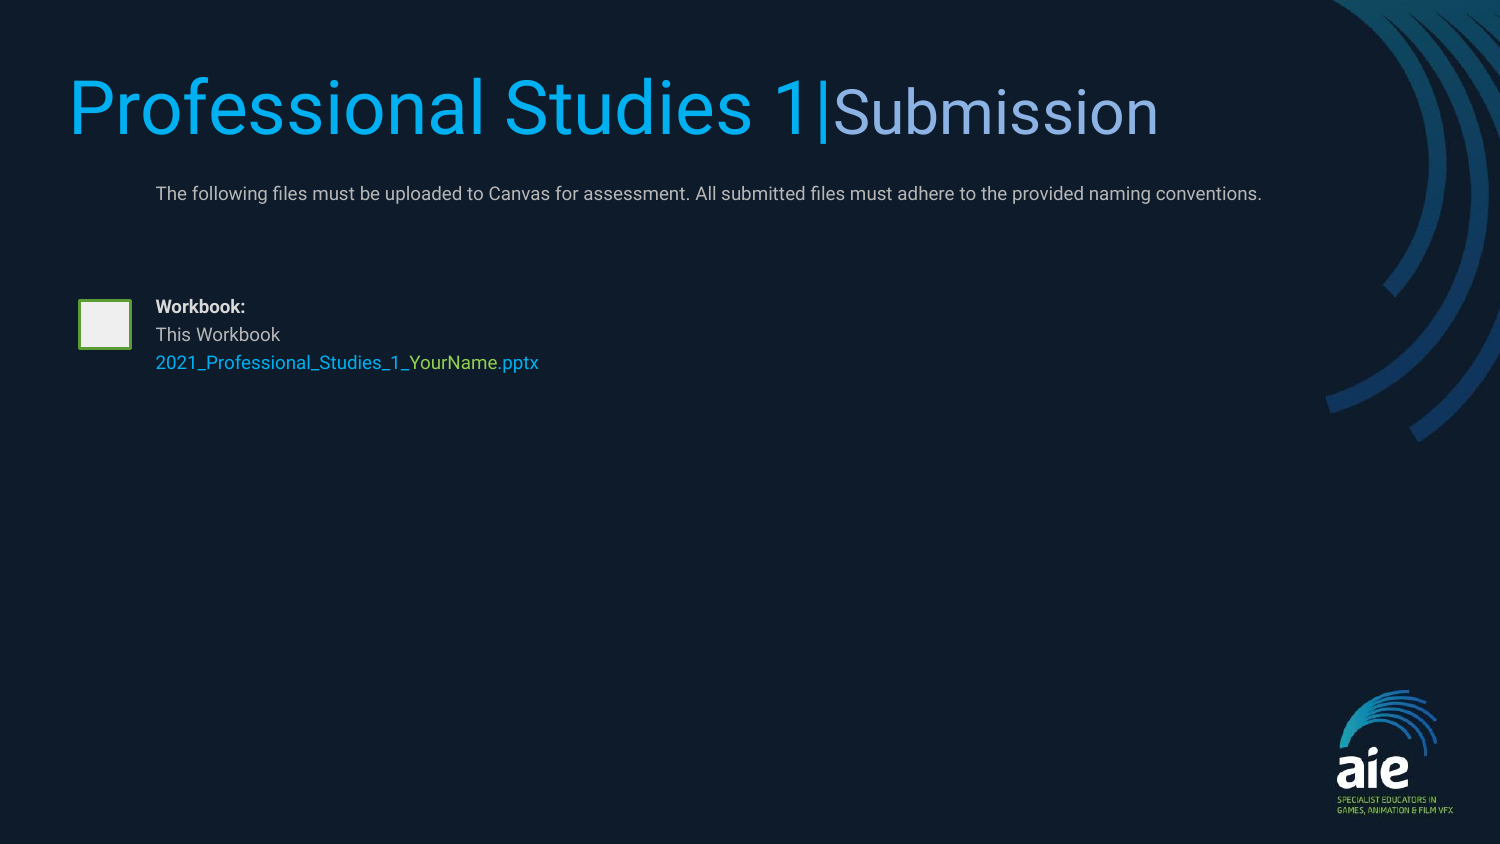

# Professional Studies 1|Submission
The following files must be uploaded to Canvas for assessment. All submitted files must adhere to the provided naming conventions.

Workbook:
This Workbook
2021_Professional_Studies_1_YourName.pptx